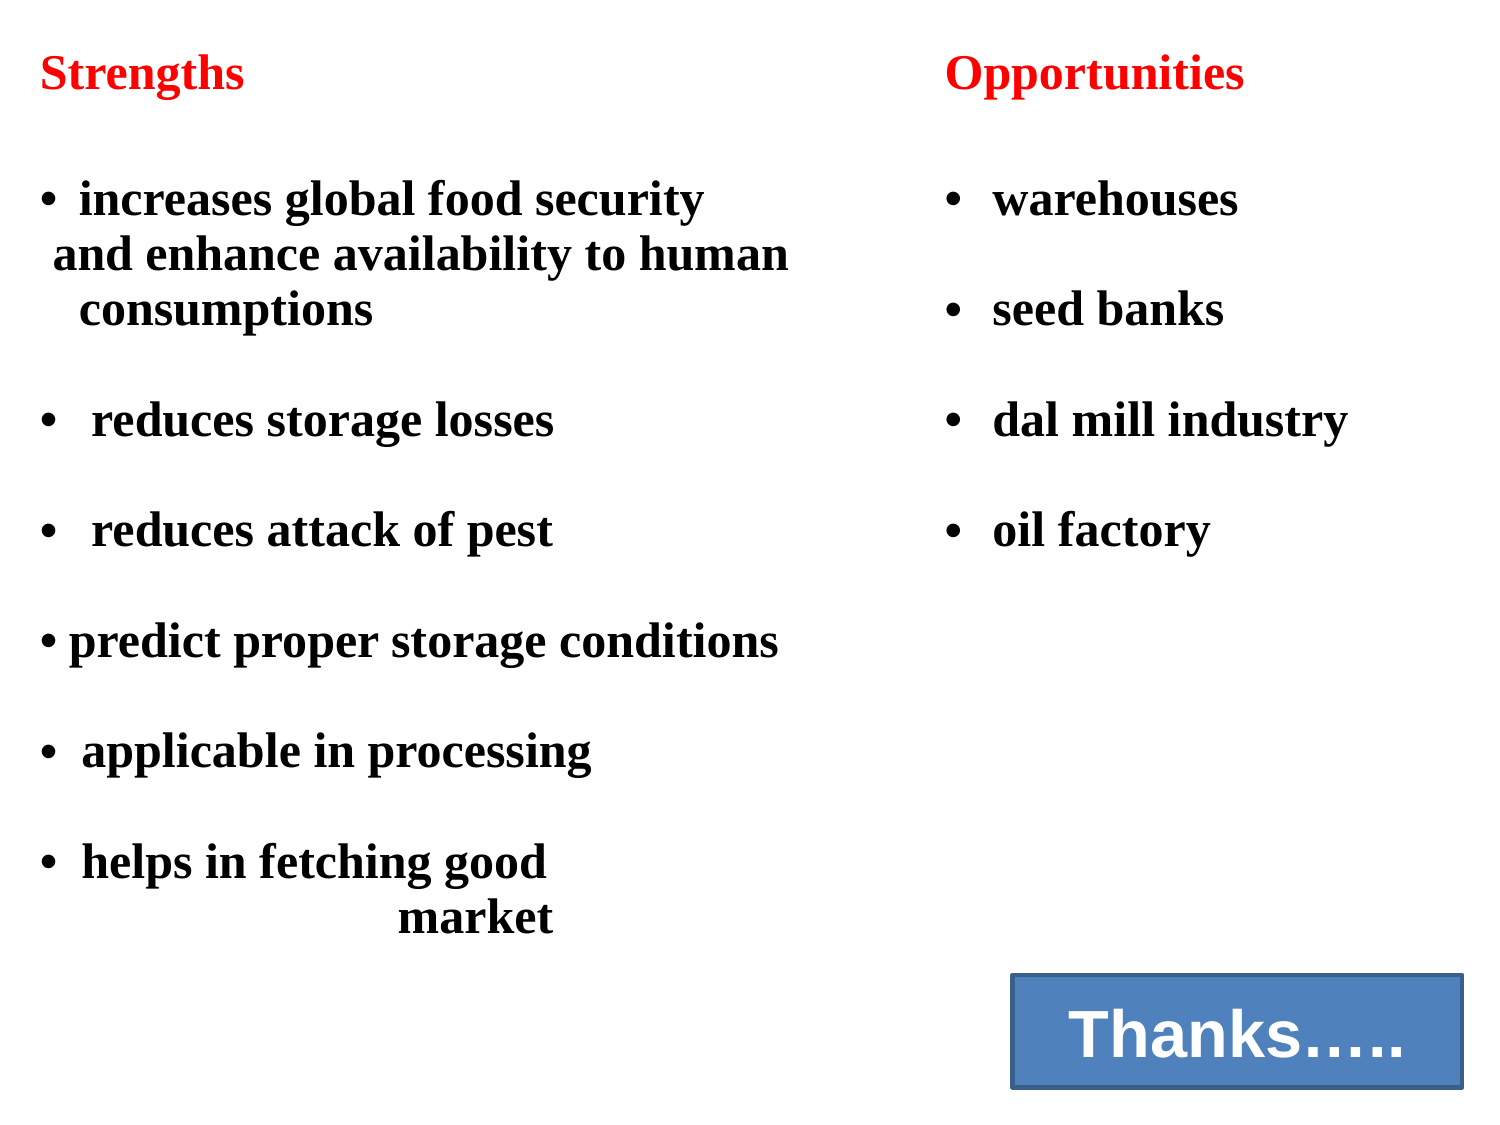

| Strengths | Opportunities |
| --- | --- |
| increases global food security and enhance availability to human consumptions reduces storage losses reduces attack of pest predict proper storage conditions applicable in processing helps in fetching good . …market | warehouses seed banks dal mill industry oil factory |
Thanks…..